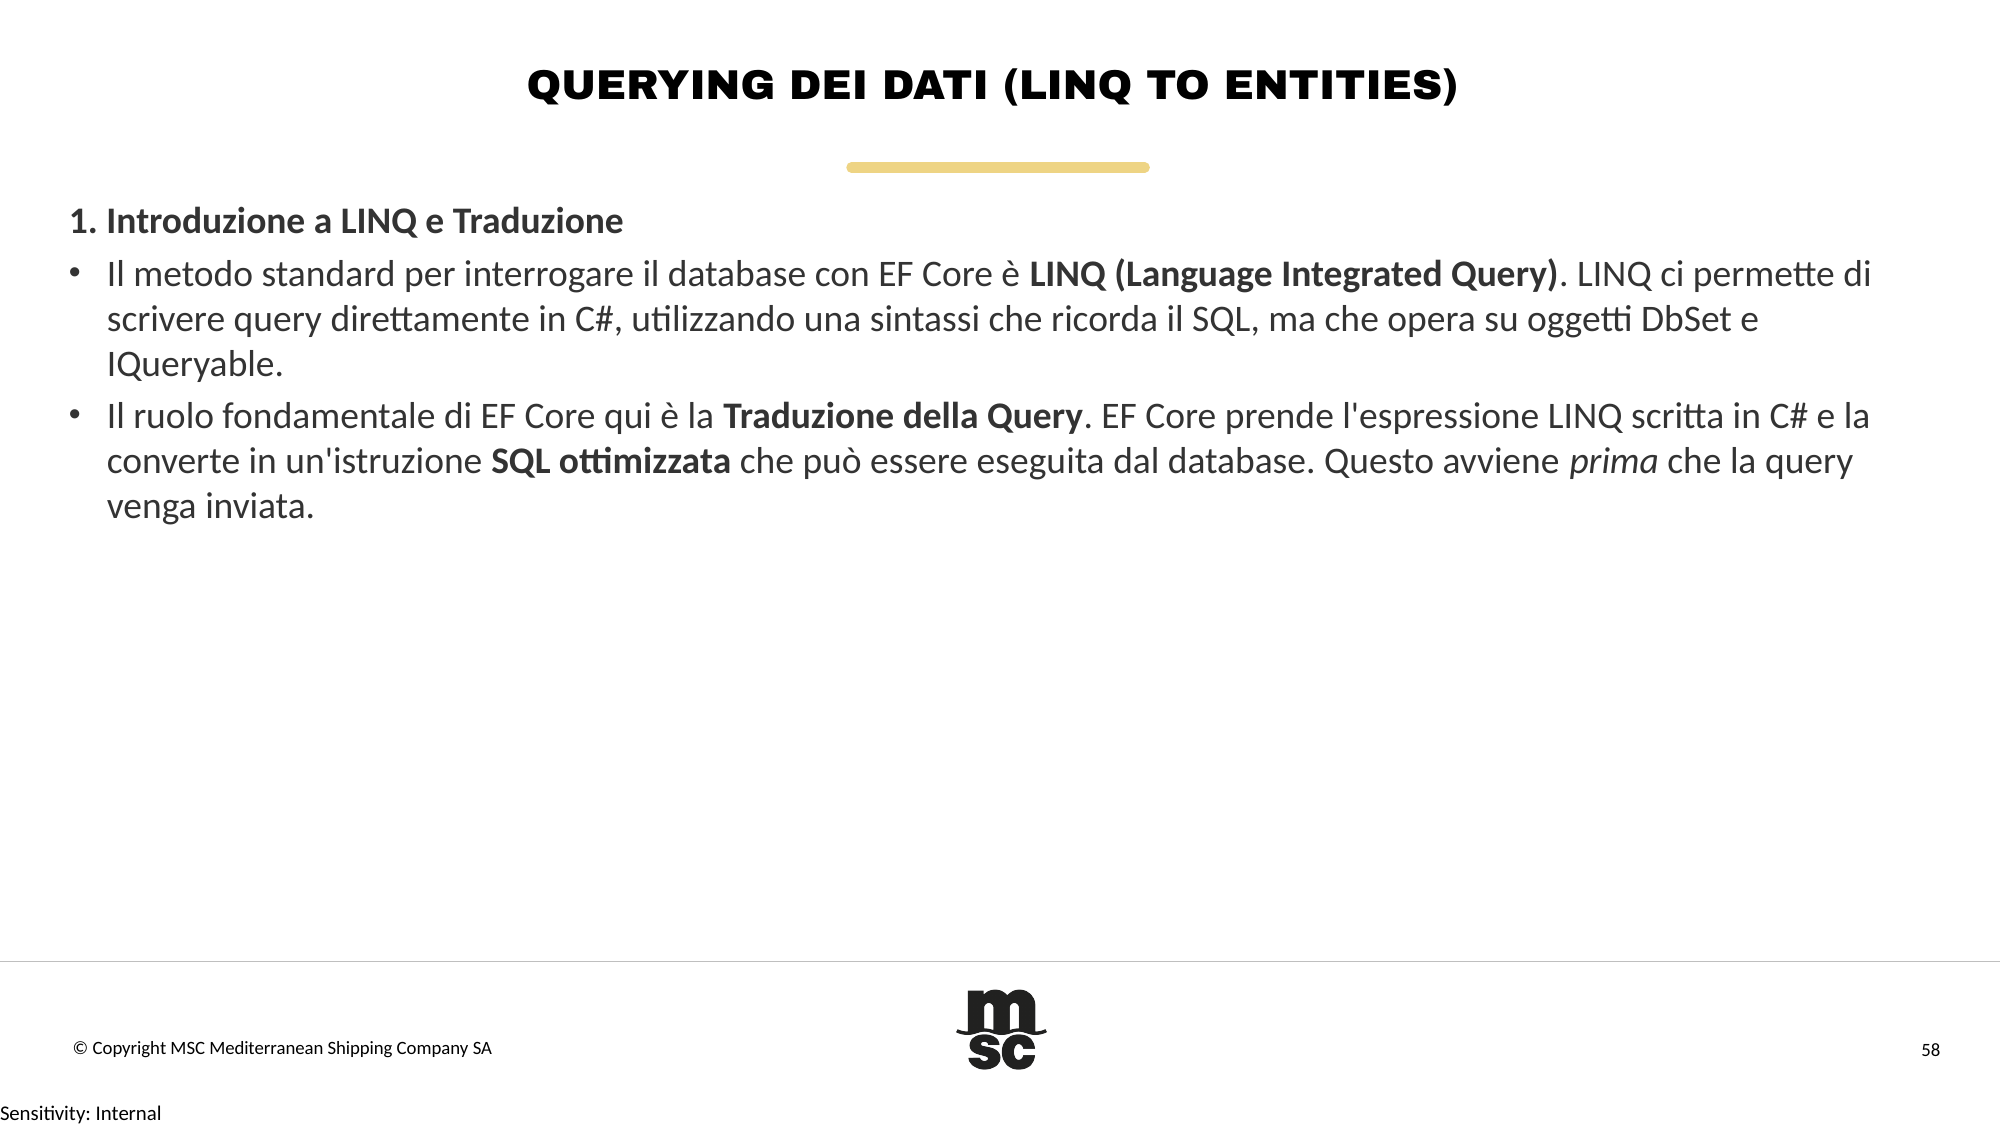

# Querying dei Dati (LINQ to Entities)
1. Introduzione a LINQ e Traduzione
Il metodo standard per interrogare il database con EF Core è LINQ (Language Integrated Query). LINQ ci permette di scrivere query direttamente in C#, utilizzando una sintassi che ricorda il SQL, ma che opera su oggetti DbSet e IQueryable.
Il ruolo fondamentale di EF Core qui è la Traduzione della Query. EF Core prende l'espressione LINQ scritta in C# e la converte in un'istruzione SQL ottimizzata che può essere eseguita dal database. Questo avviene prima che la query venga inviata.
© Copyright MSC Mediterranean Shipping Company SA

58